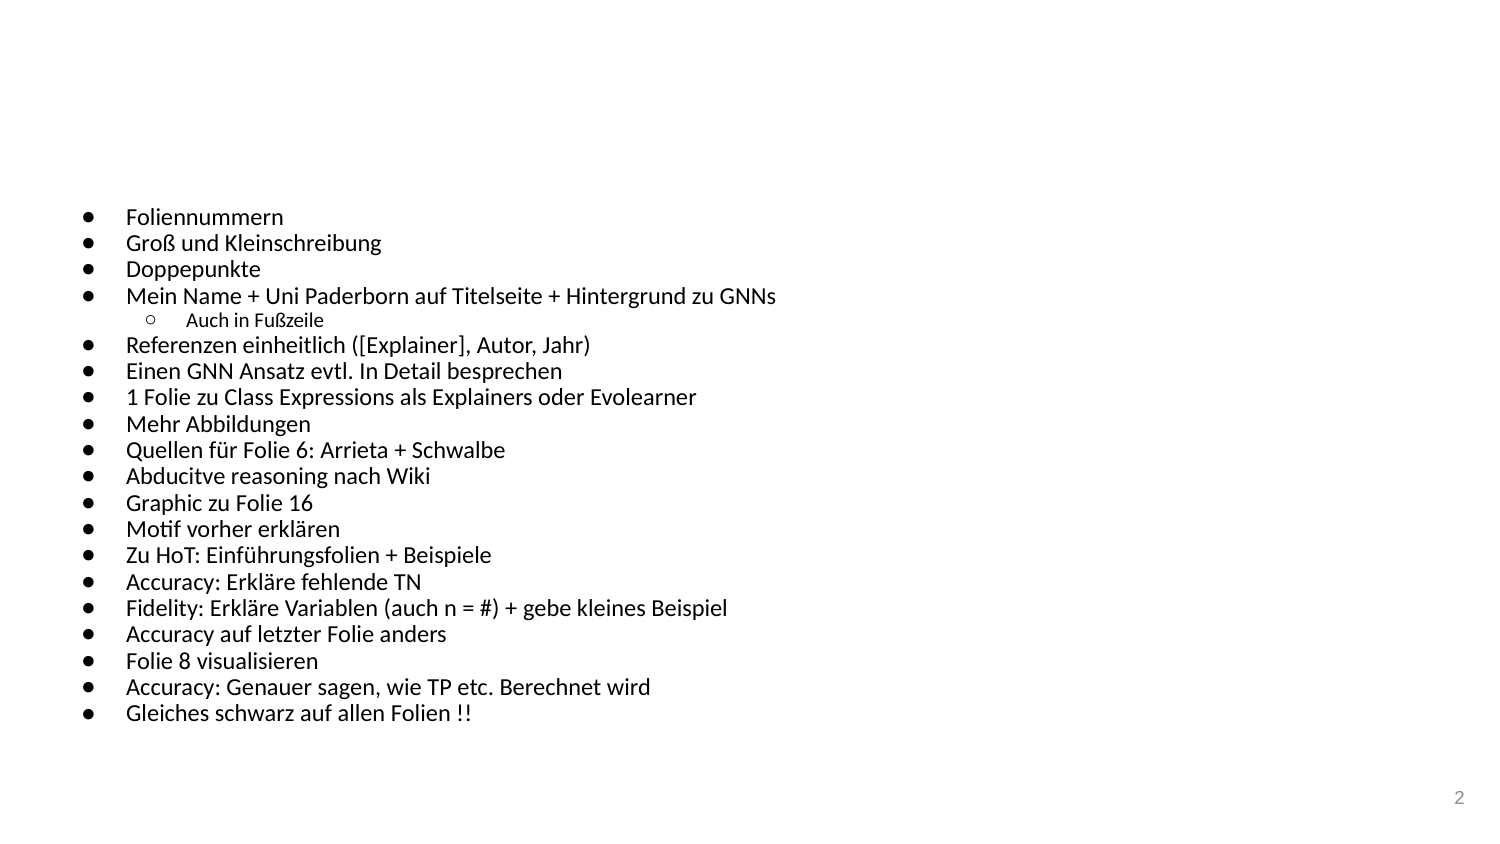

#
Foliennummern
Groß und Kleinschreibung
Doppepunkte
Mein Name + Uni Paderborn auf Titelseite + Hintergrund zu GNNs
Auch in Fußzeile
Referenzen einheitlich ([Explainer], Autor, Jahr)
Einen GNN Ansatz evtl. In Detail besprechen
1 Folie zu Class Expressions als Explainers oder Evolearner
Mehr Abbildungen
Quellen für Folie 6: Arrieta + Schwalbe
Abducitve reasoning nach Wiki
Graphic zu Folie 16
Motif vorher erklären
Zu HoT: Einführungsfolien + Beispiele
Accuracy: Erkläre fehlende TN
Fidelity: Erkläre Variablen (auch n = #) + gebe kleines Beispiel
Accuracy auf letzter Folie anders
Folie 8 visualisieren
Accuracy: Genauer sagen, wie TP etc. Berechnet wird
Gleiches schwarz auf allen Folien !!

2